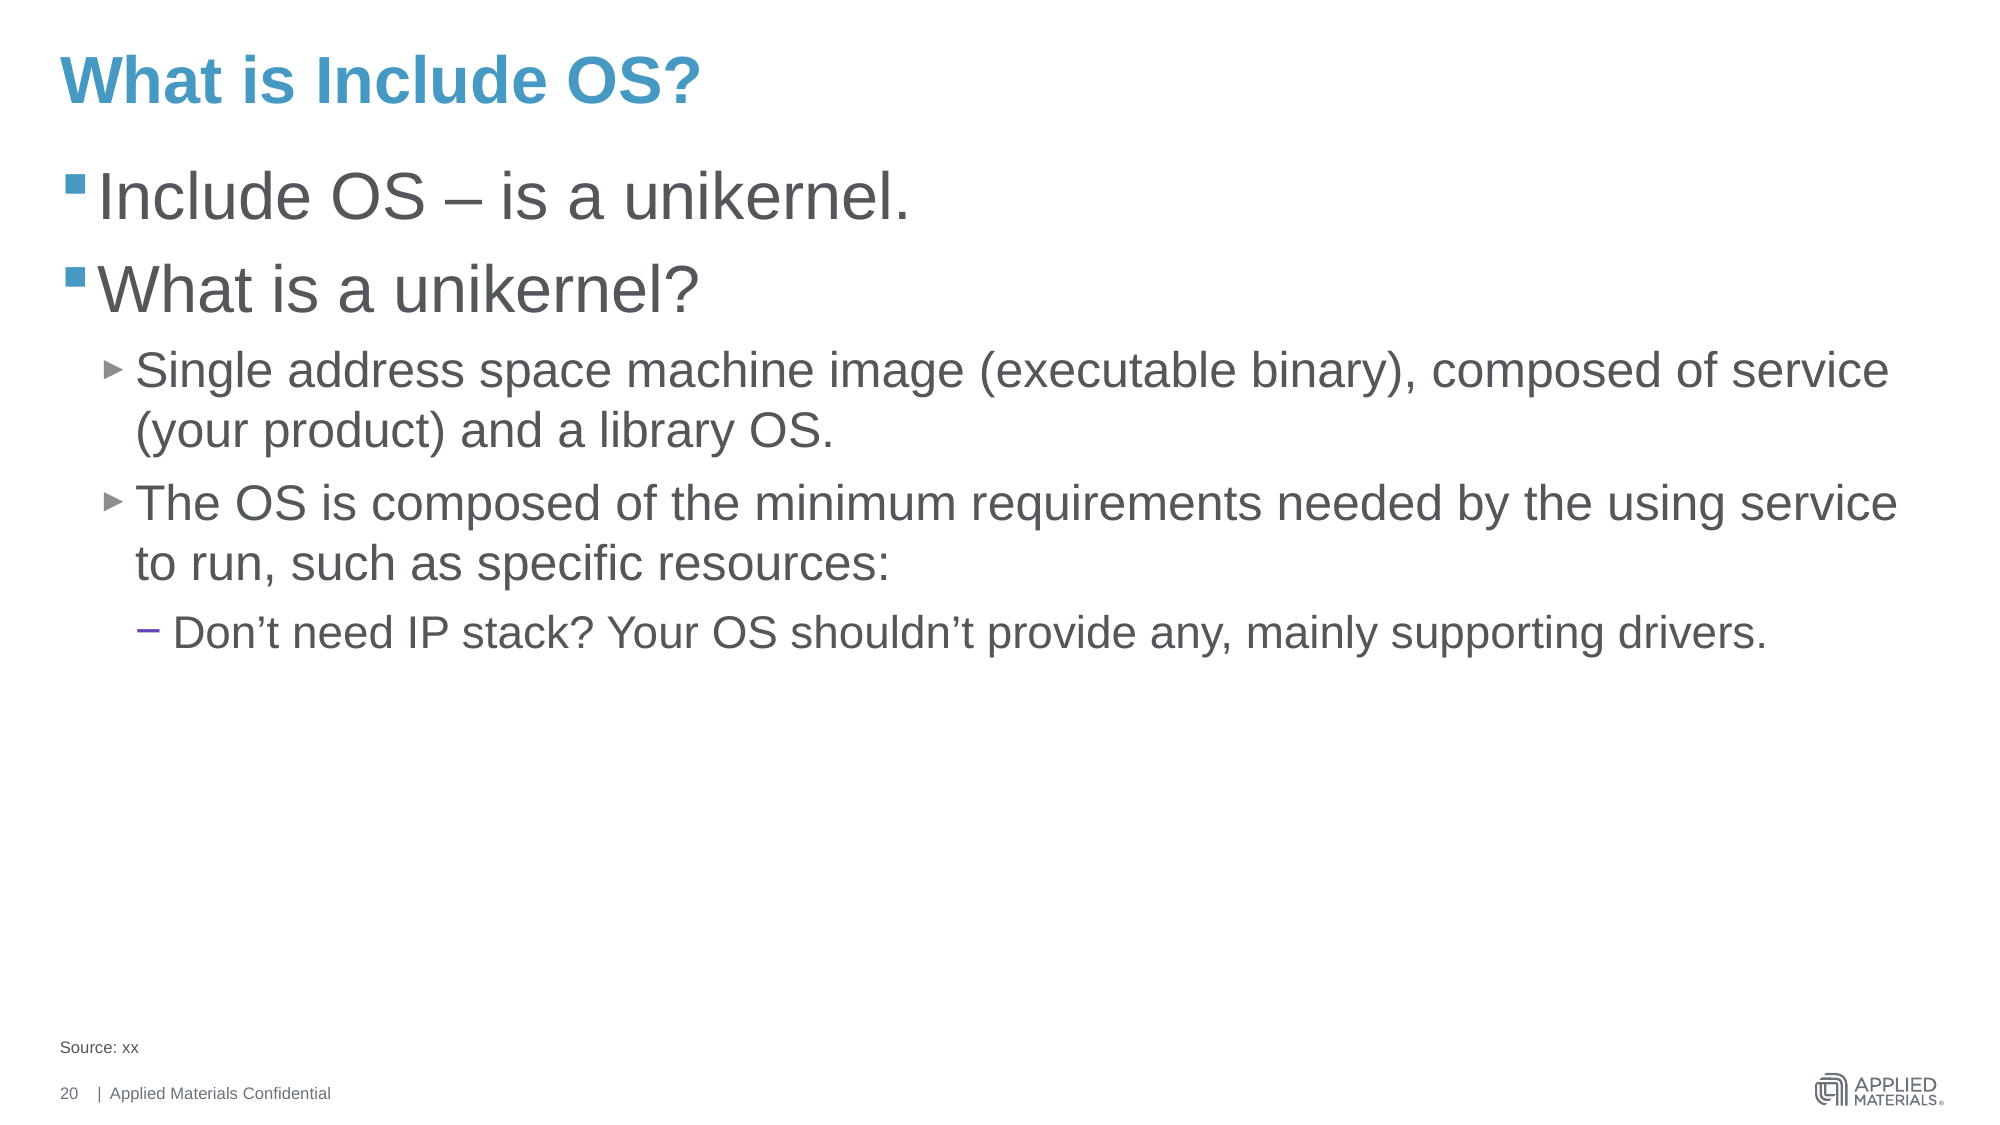

# What is Include OS?
Include OS – is a unikernel.
What is a unikernel?
Single address space machine image (executable binary), composed of service (your product) and a library OS.
The OS is composed of the minimum requirements needed by the using service to run, such as specific resources:
Don’t need IP stack? Your OS shouldn’t provide any, mainly supporting drivers.

Source: xx
20